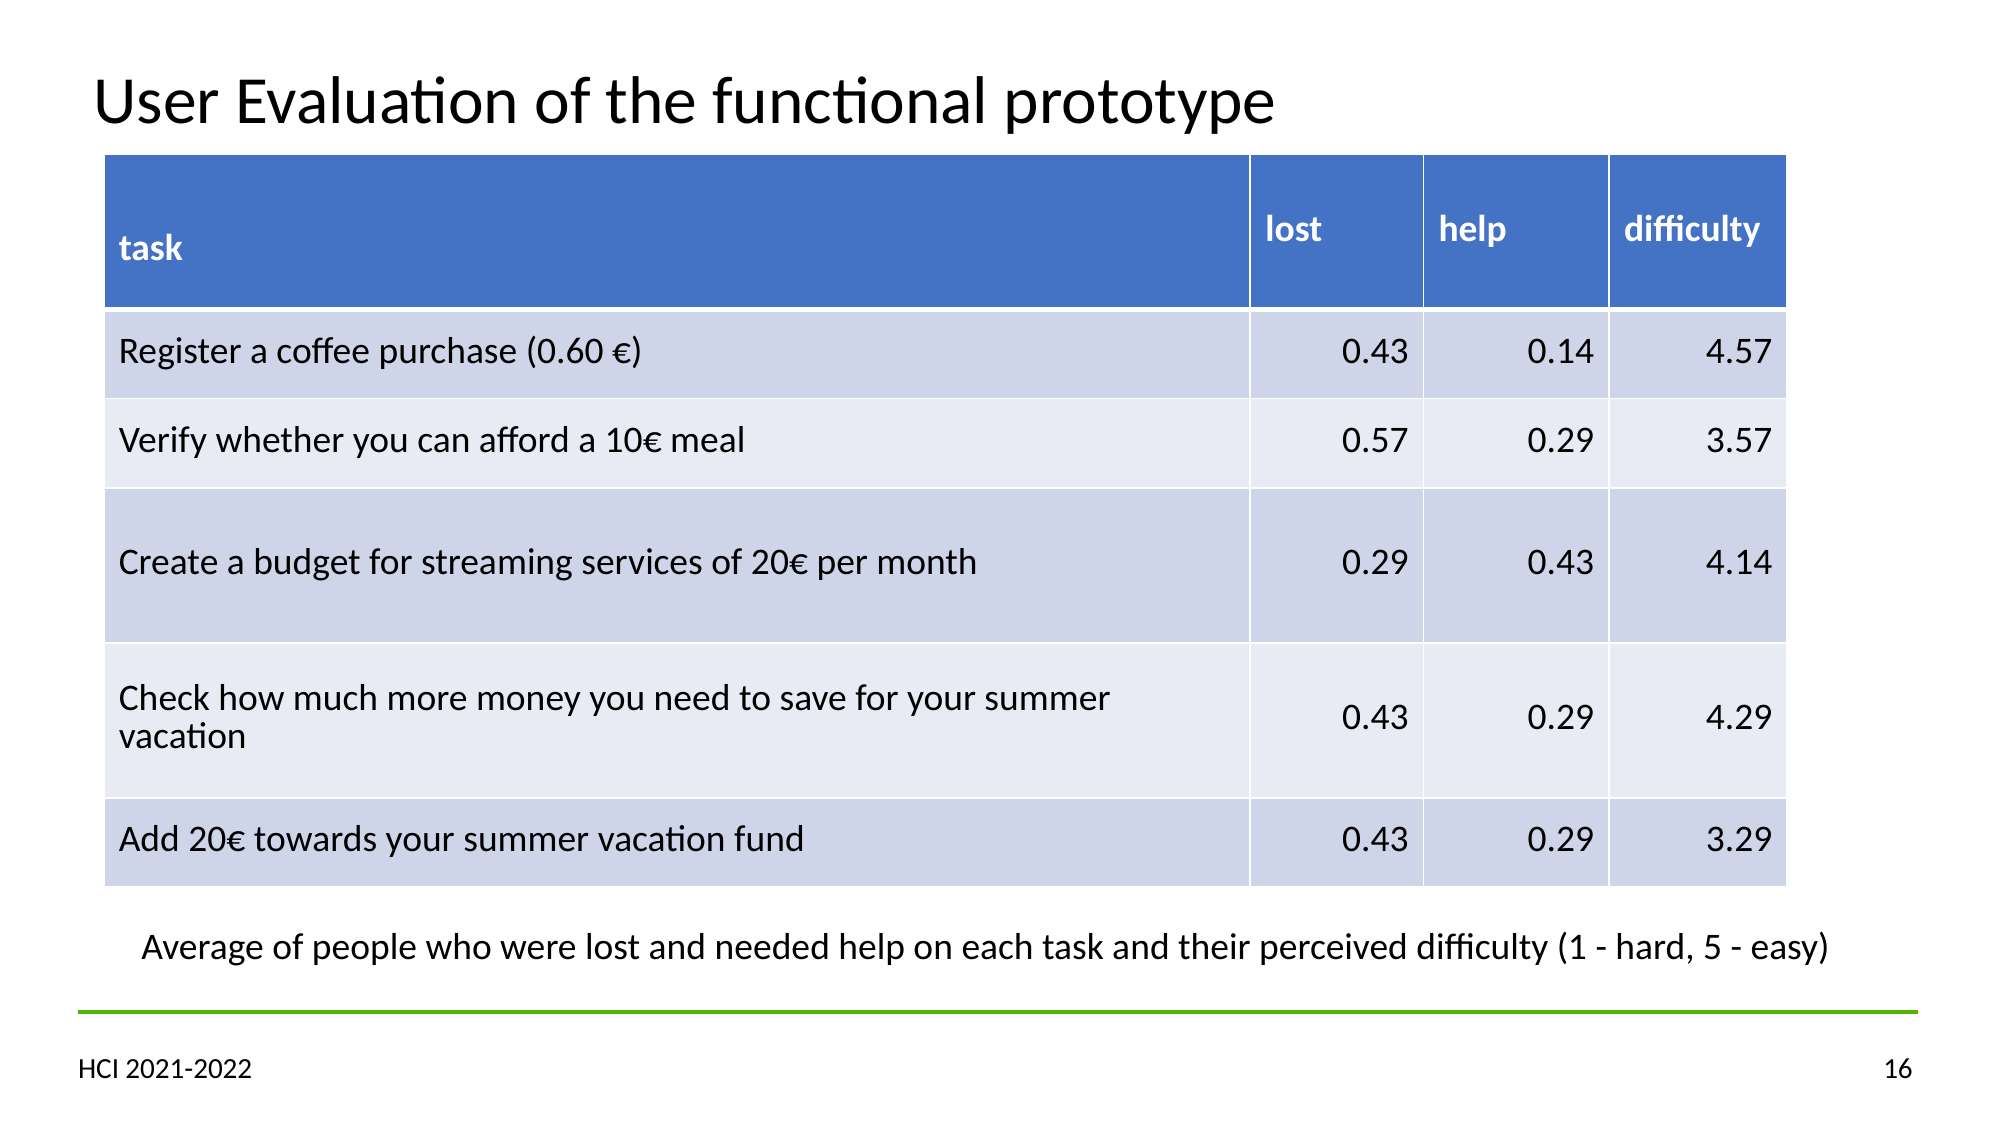

User Evaluation of the functional prototype
| task | lost | help | difficulty |
| --- | --- | --- | --- |
| Register a coffee purchase (0.60 €) | 0.43 | 0.14 | 4.57 |
| Verify whether you can afford a 10€ meal | 0.57 | 0.29 | 3.57 |
| Create a budget for streaming services of 20€ per month | 0.29 | 0.43 | 4.14 |
| Check how much more money you need to save for your summer vacation | 0.43 | 0.29 | 4.29 |
| Add 20€ towards your summer vacation fund | 0.43 | 0.29 | 3.29 |
Average of people who were lost and needed help on each task and their perceived difficulty (1 - hard, 5 - easy)
HCI 2021-2022

16